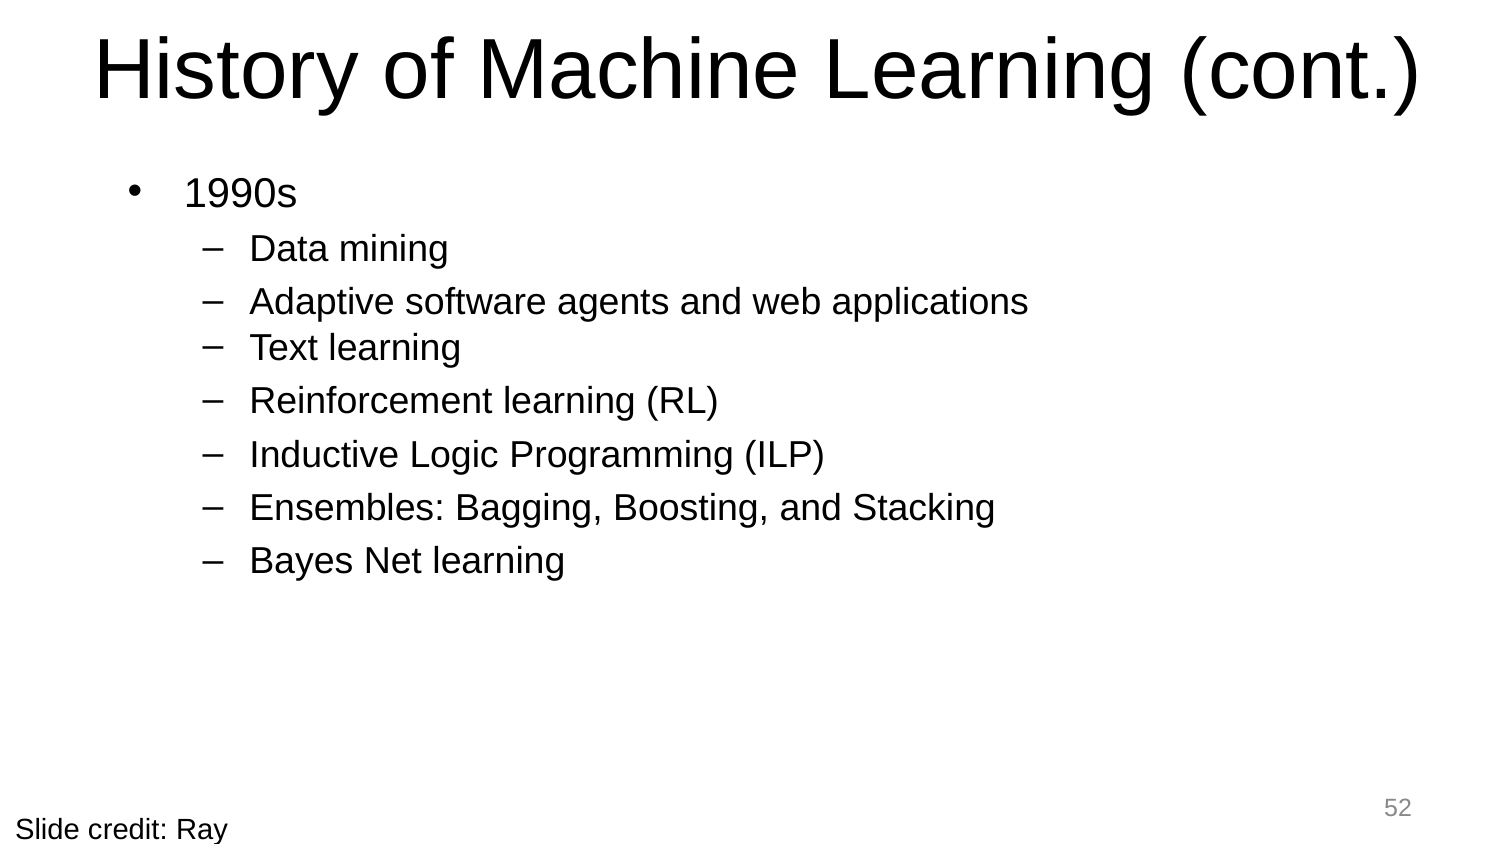

# History of Machine Learning (cont.)
1990s
Data mining
Adaptive software agents and web applications
Text learning
Reinforcement learning (RL)
Inductive Logic Programming (ILP)
Ensembles: Bagging, Boosting, and Stacking
Bayes Net learning
52
Slide credit: Ray Mooney